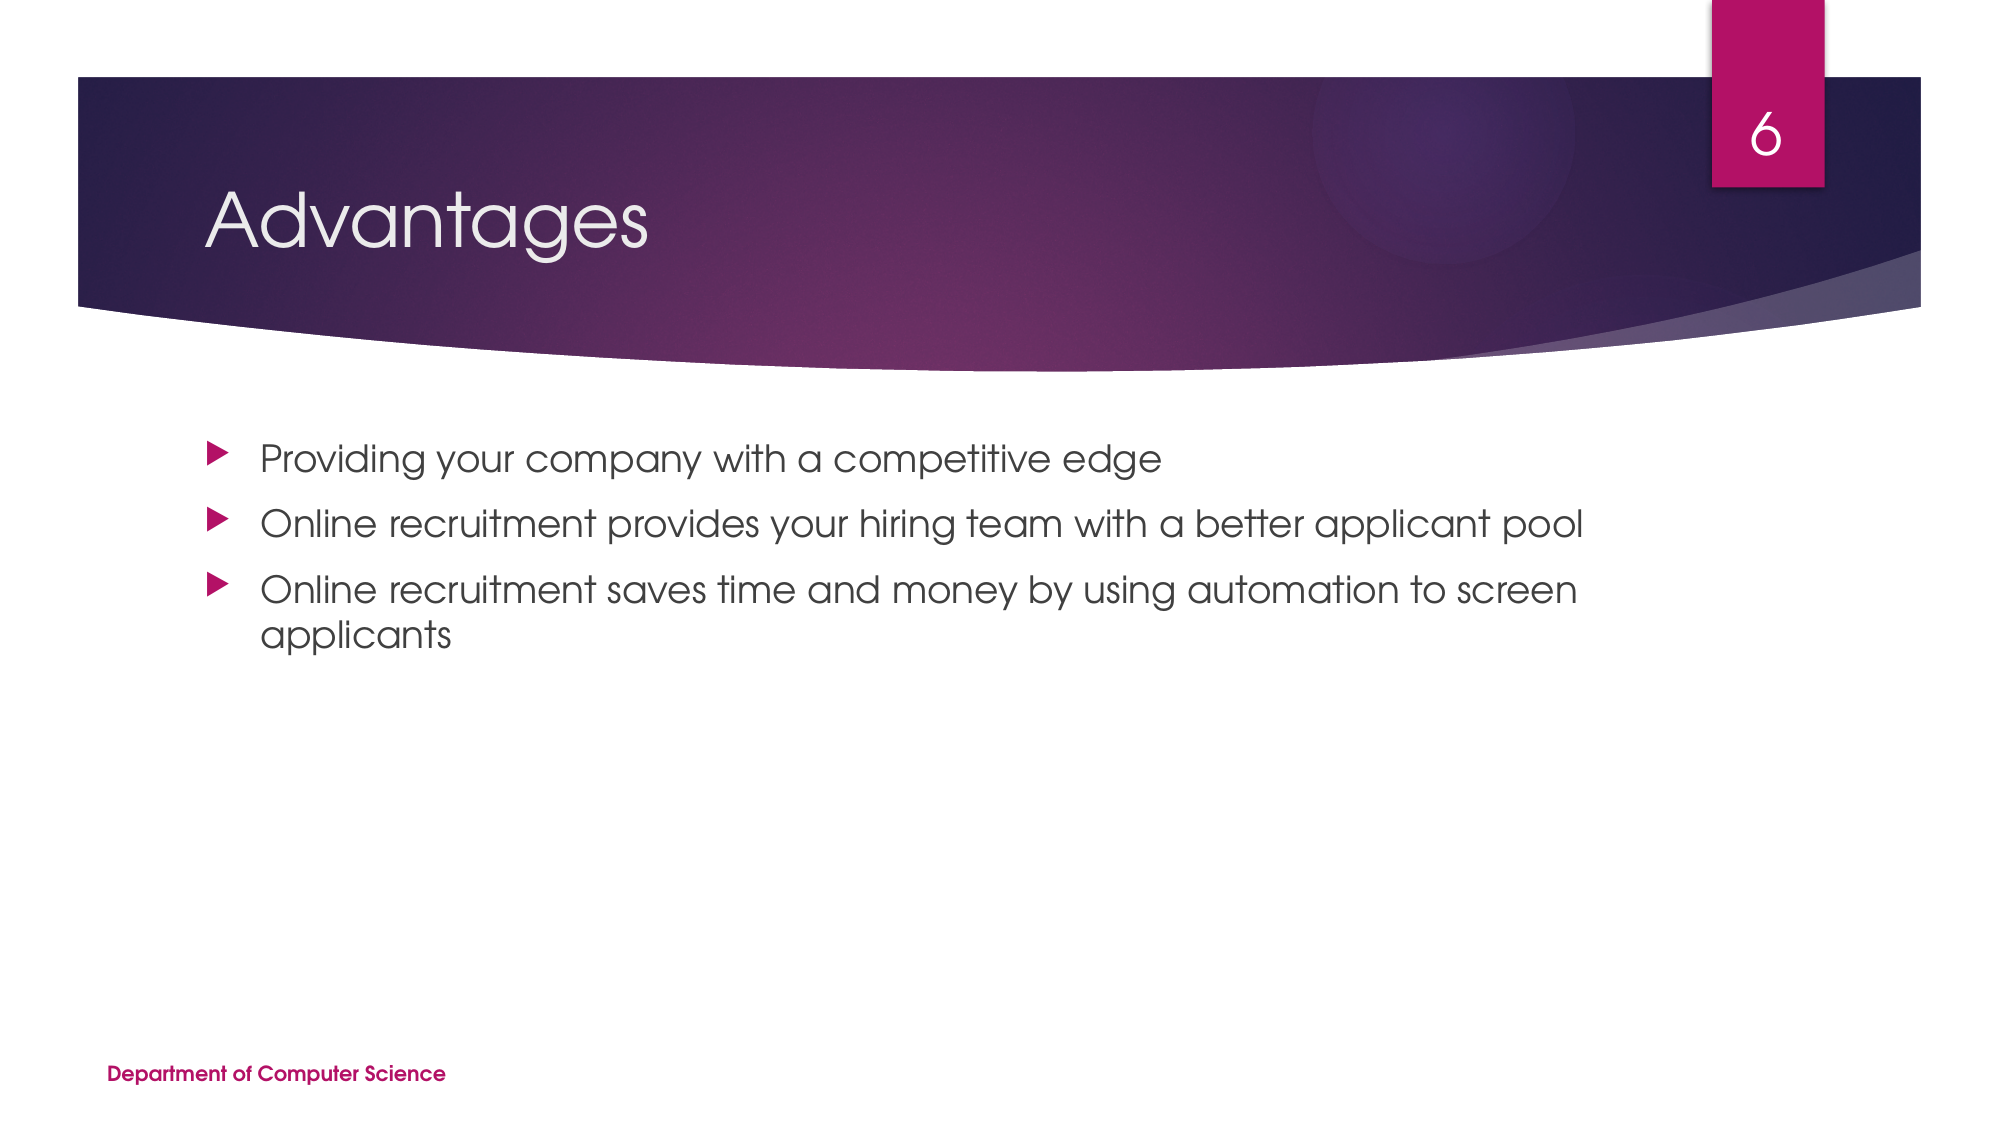

6
# Advantages
Providing your company with a competitive edge
Online recruitment provides your hiring team with a better applicant pool
Online recruitment saves time and money by using automation to screen applicants

Department of Computer Science